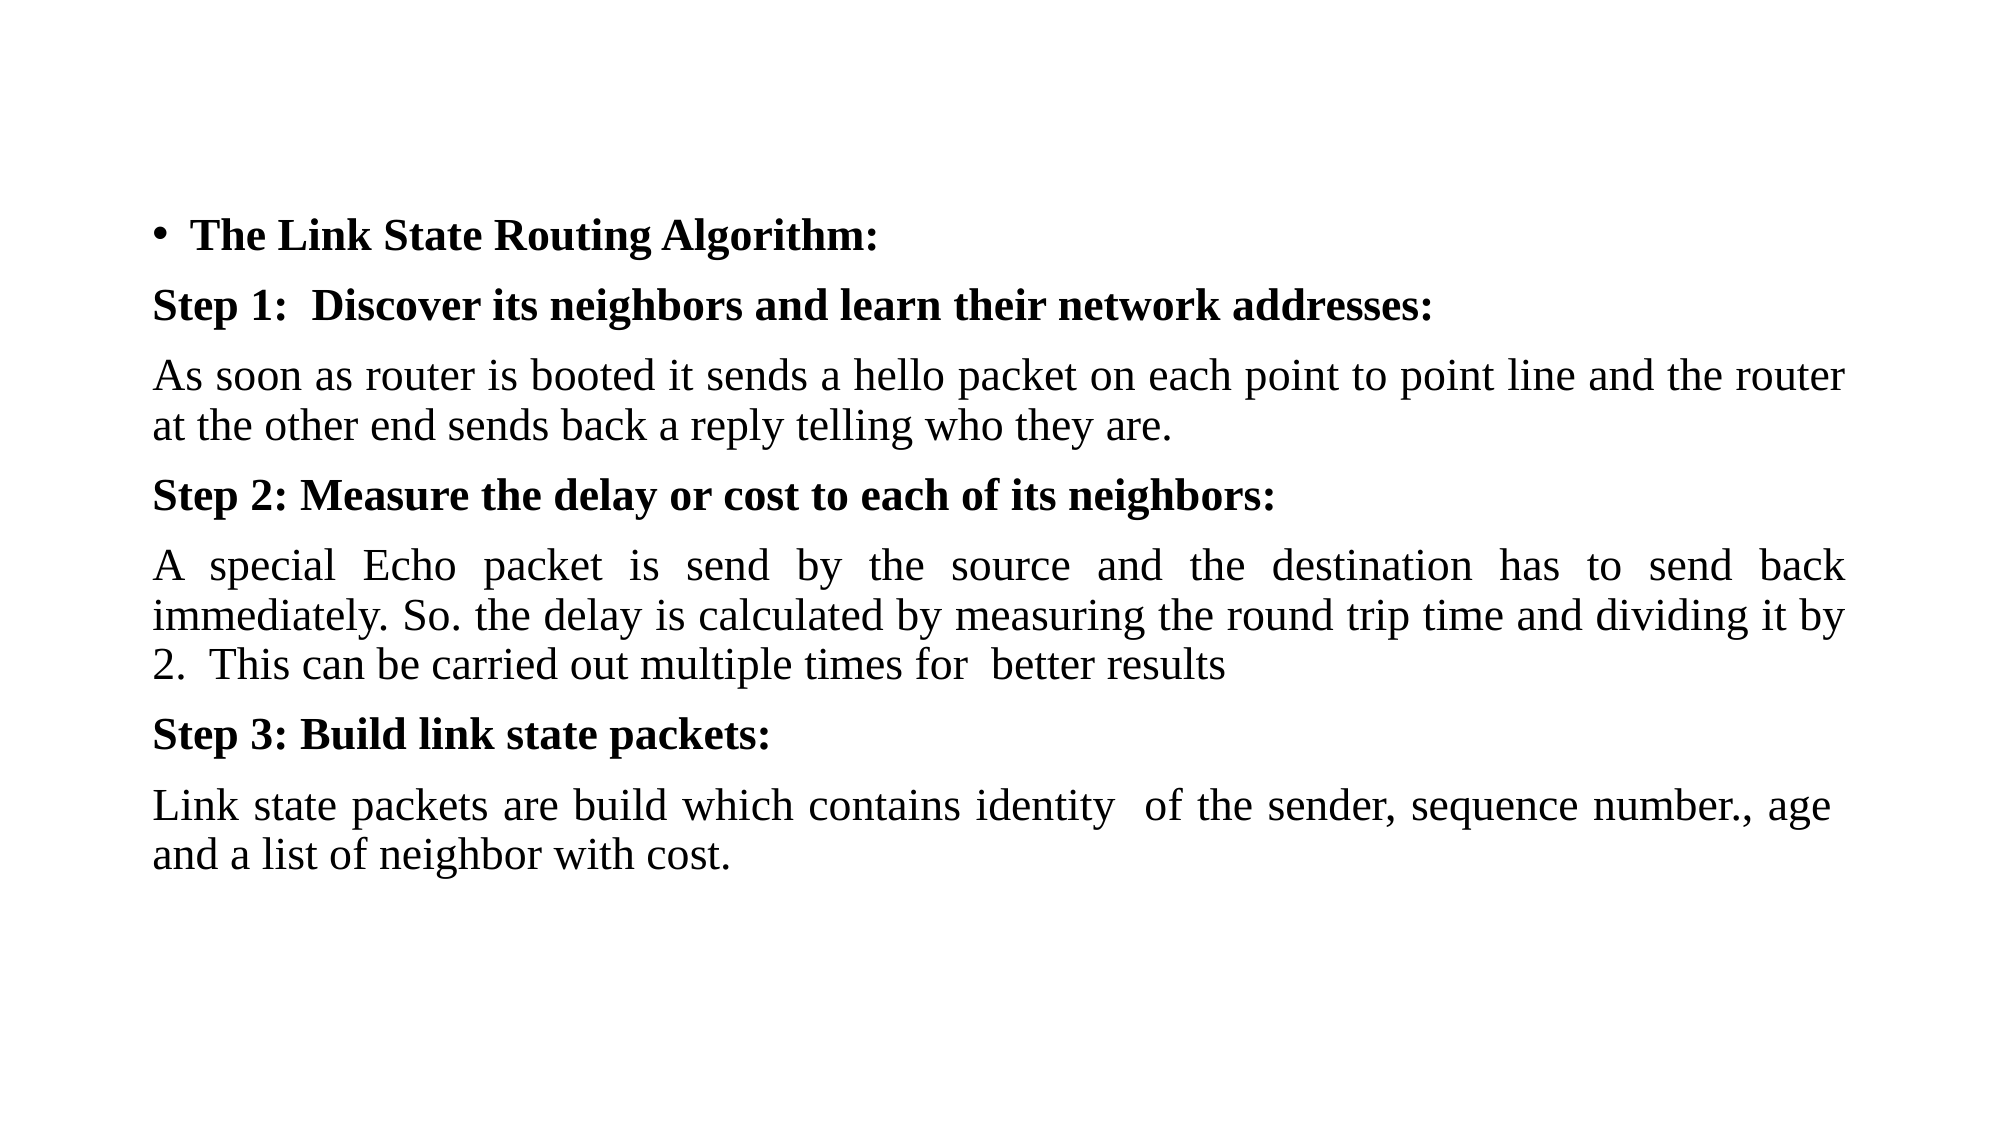

#
The Link State Routing Algorithm:
Step 1:  Discover its neighbors and learn their network addresses:
As soon as router is booted it sends a hello packet on each point to point line and the router at the other end sends back a reply telling who they are.
Step 2: Measure the delay or cost to each of its neighbors:
A special Echo packet is send by the source and the destination has to send back immediately. So. the delay is calculated by measuring the round trip time and dividing it by 2.  This can be carried out multiple times for  better results
Step 3: Build link state packets:
Link state packets are build which contains identity  of the sender, sequence number., age  and a list of neighbor with cost.